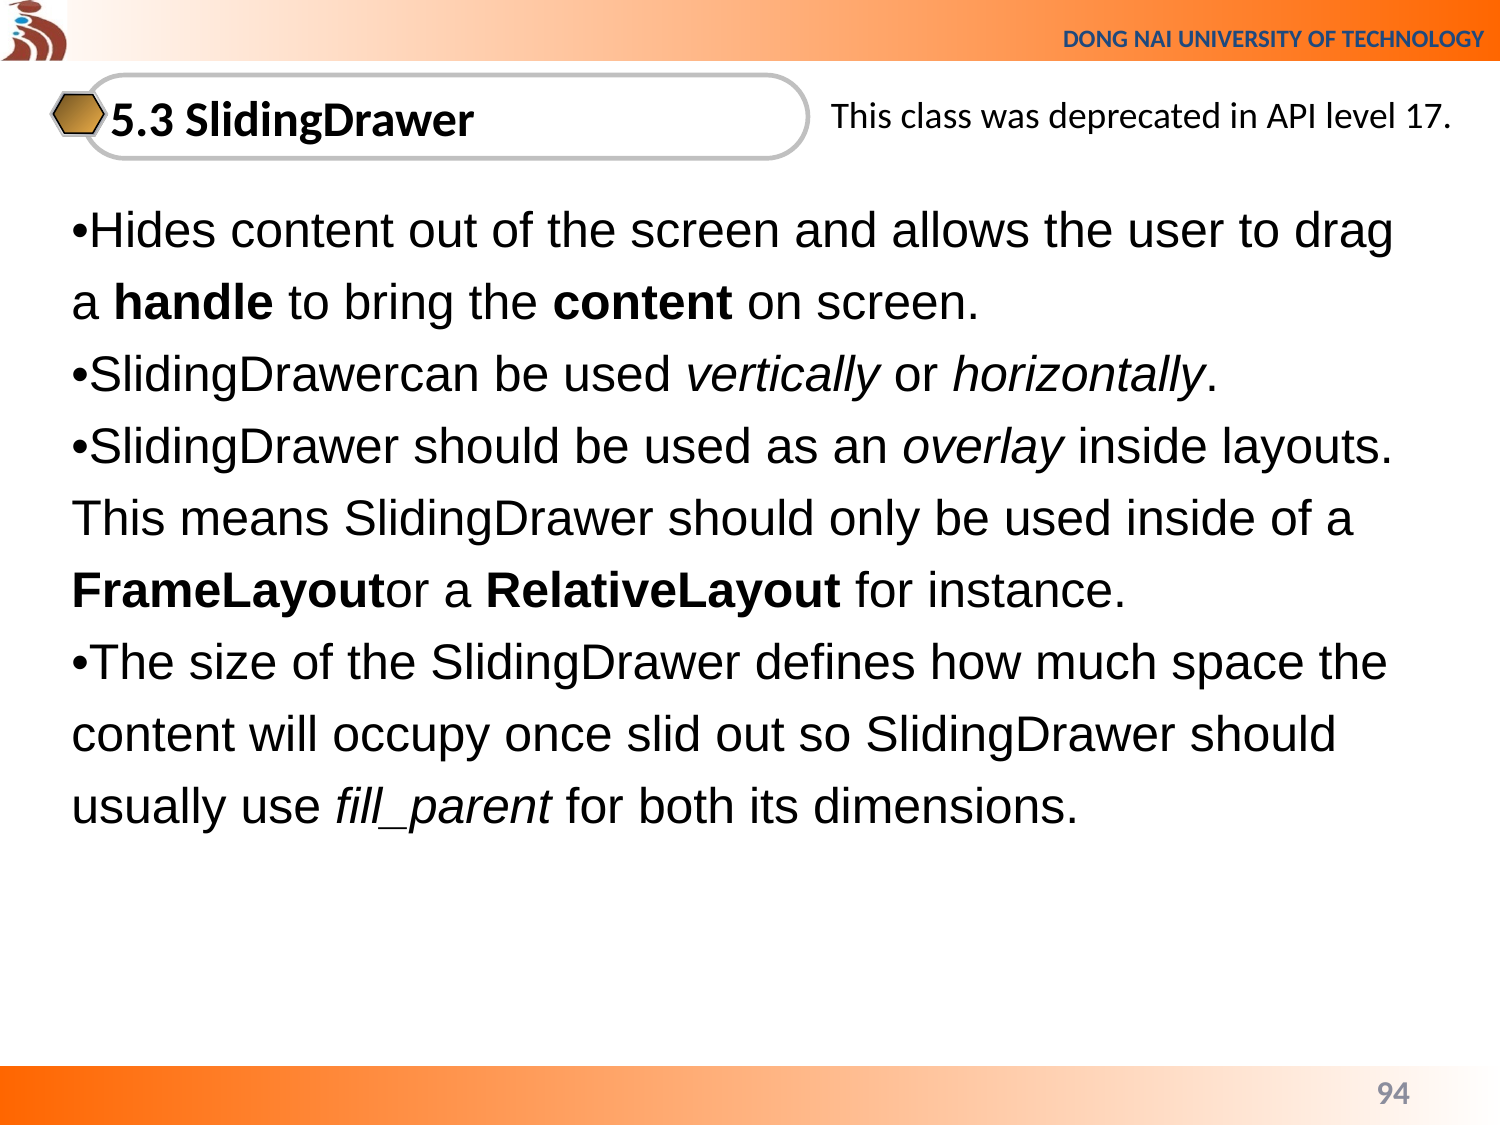

5.3 SlidingDrawer

This class was deprecated in API level 17.
•Hides content out of the screen and allows the user to drag a handle to bring the content on screen.
•SlidingDrawercan be used vertically or horizontally.
•SlidingDrawer should be used as an overlay inside layouts. This means SlidingDrawer should only be used inside of a FrameLayoutor a RelativeLayout for instance.
•The size of the SlidingDrawer defines how much space the content will occupy once slid out so SlidingDrawer should usually use fill_parent for both its dimensions.
94